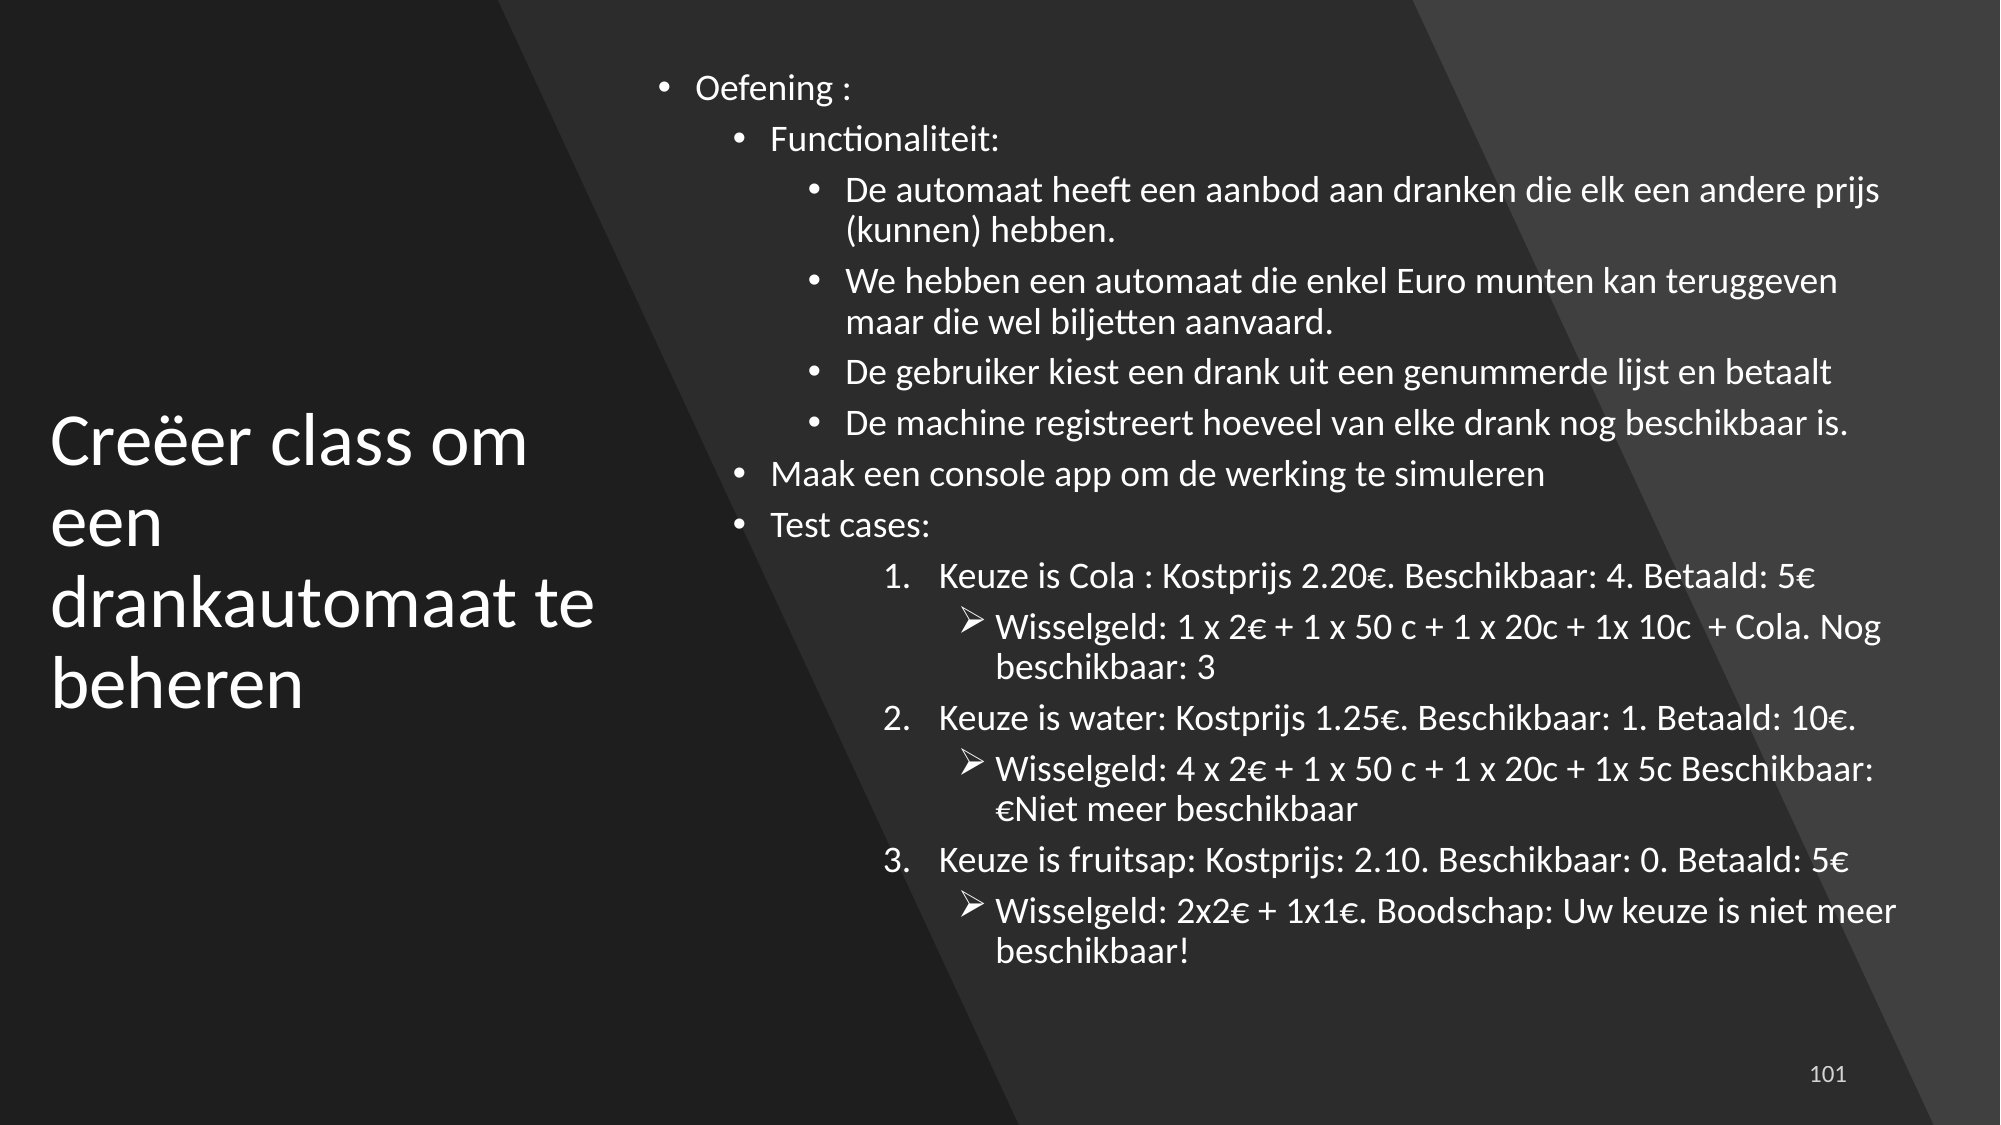

Oefening :
Functionaliteit:
De automaat heeft een aanbod aan dranken die elk een andere prijs (kunnen) hebben.
We hebben een automaat die enkel Euro munten kan teruggeven maar die wel biljetten aanvaard.
De gebruiker kiest een drank uit een genummerde lijst en betaalt
De machine registreert hoeveel van elke drank nog beschikbaar is.
Maak een console app om de werking te simuleren
Test cases:
Keuze is Cola : Kostprijs 2.20€. Beschikbaar: 4. Betaald: 5€
Wisselgeld: 1 x 2€ + 1 x 50 c + 1 x 20c + 1x 10c  + Cola. Nog beschikbaar: 3
Keuze is water: Kostprijs 1.25€. Beschikbaar: 1. Betaald: 10€.
Wisselgeld: 4 x 2€ + 1 x 50 c + 1 x 20c + 1x 5c Beschikbaar: €Niet meer beschikbaar
Keuze is fruitsap: Kostprijs: 2.10. Beschikbaar: 0. Betaald: 5€
Wisselgeld: 2x2€ + 1x1€. Boodschap: Uw keuze is niet meer beschikbaar!

# Creëer class om een drankautomaat te beheren
101